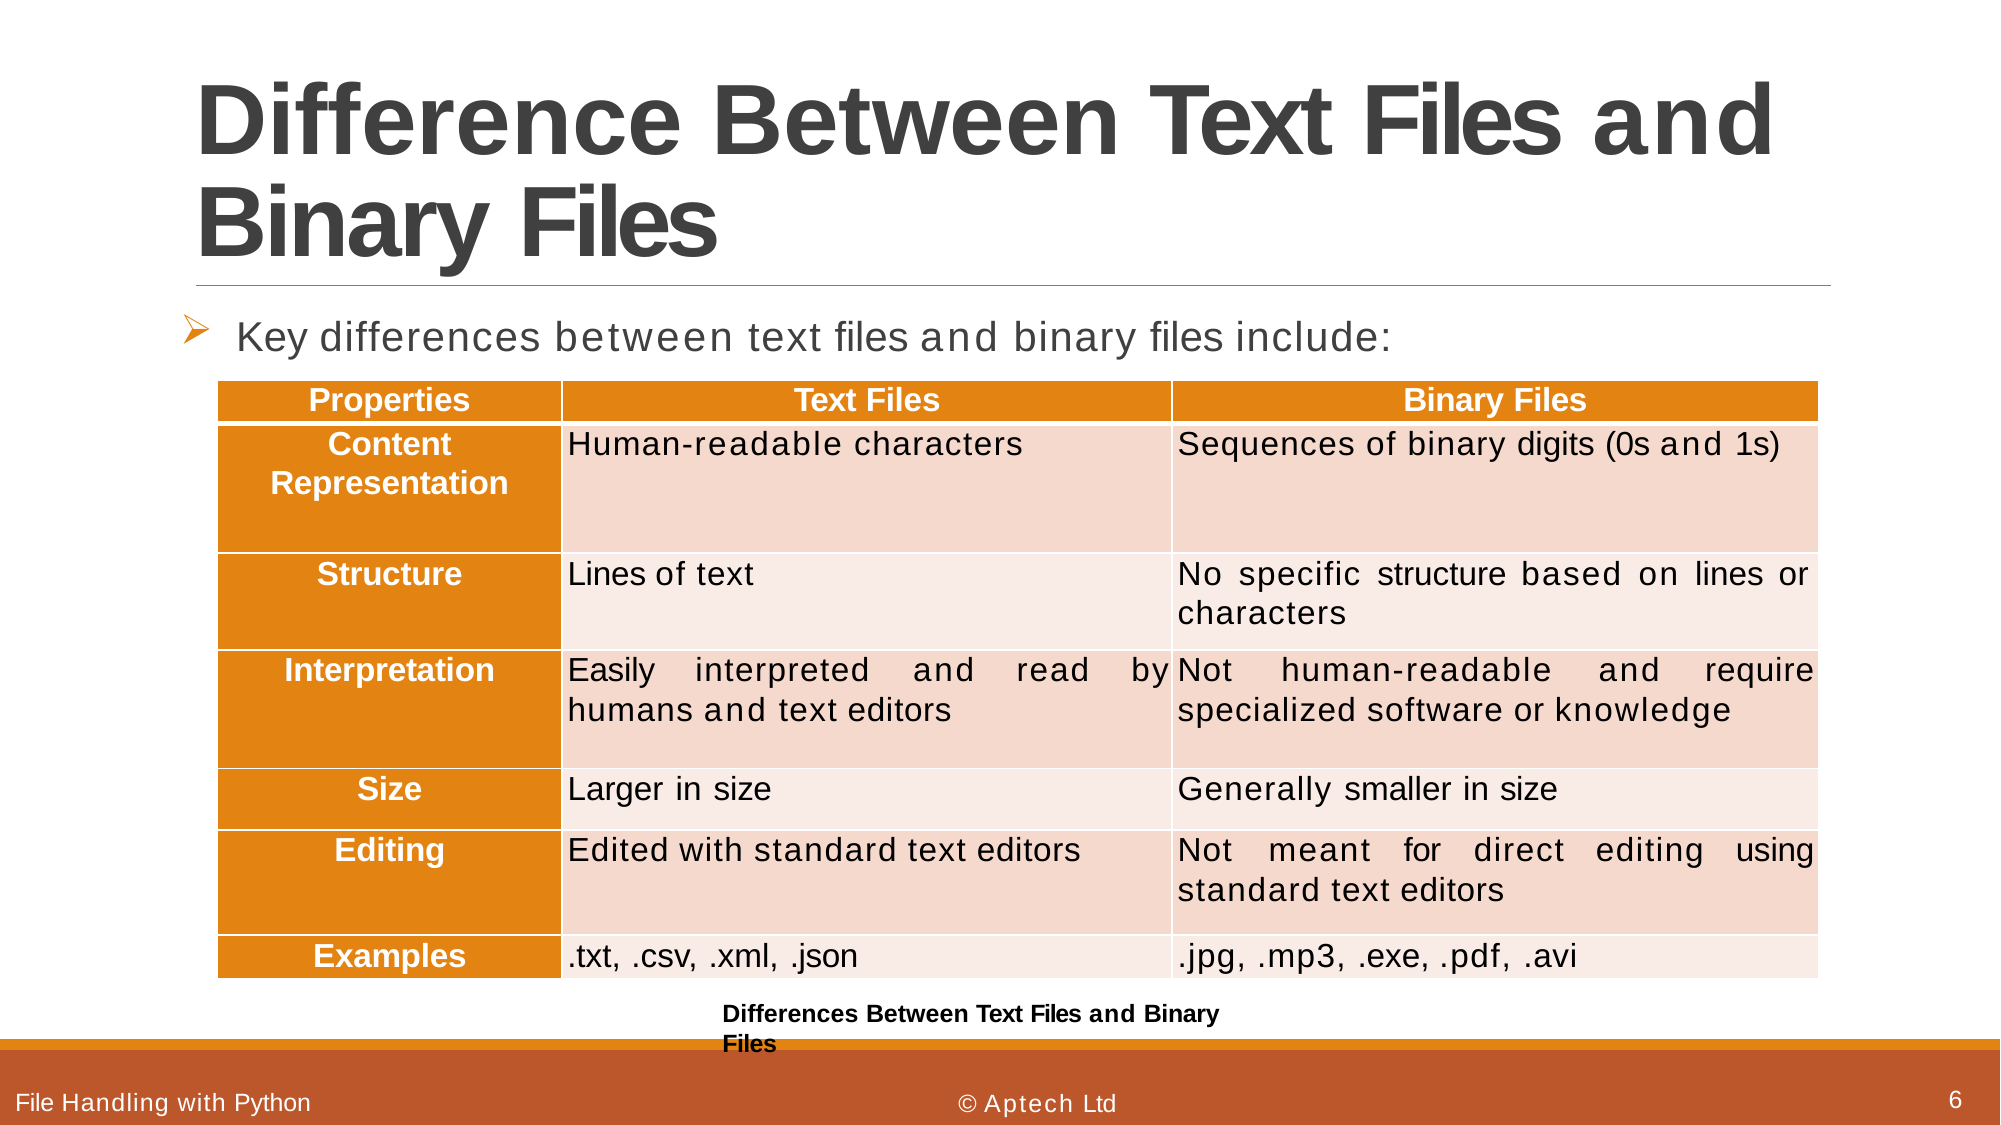

# Difference Between Text Files and Binary Files
Key differences between text files and binary files include:
| Properties | Text Files | Binary Files |
| --- | --- | --- |
| Content Representation | Human-readable characters | Sequences of binary digits (0s and 1s) |
| Structure | Lines of text | No specific structure based on lines or characters |
| Interpretation | Easily interpreted and read by humans and text editors | Not human-readable and require specialized software or knowledge |
| Size | Larger in size | Generally smaller in size |
| Editing | Edited with standard text editors | Not meant for direct editing using standard text editors |
| Examples | .txt, .csv, .xml, .json | .jpg, .mp3, .exe, .pdf, .avi |
Differences Between Text Files and Binary Files
6
File Handling with Python
© Aptech Ltd